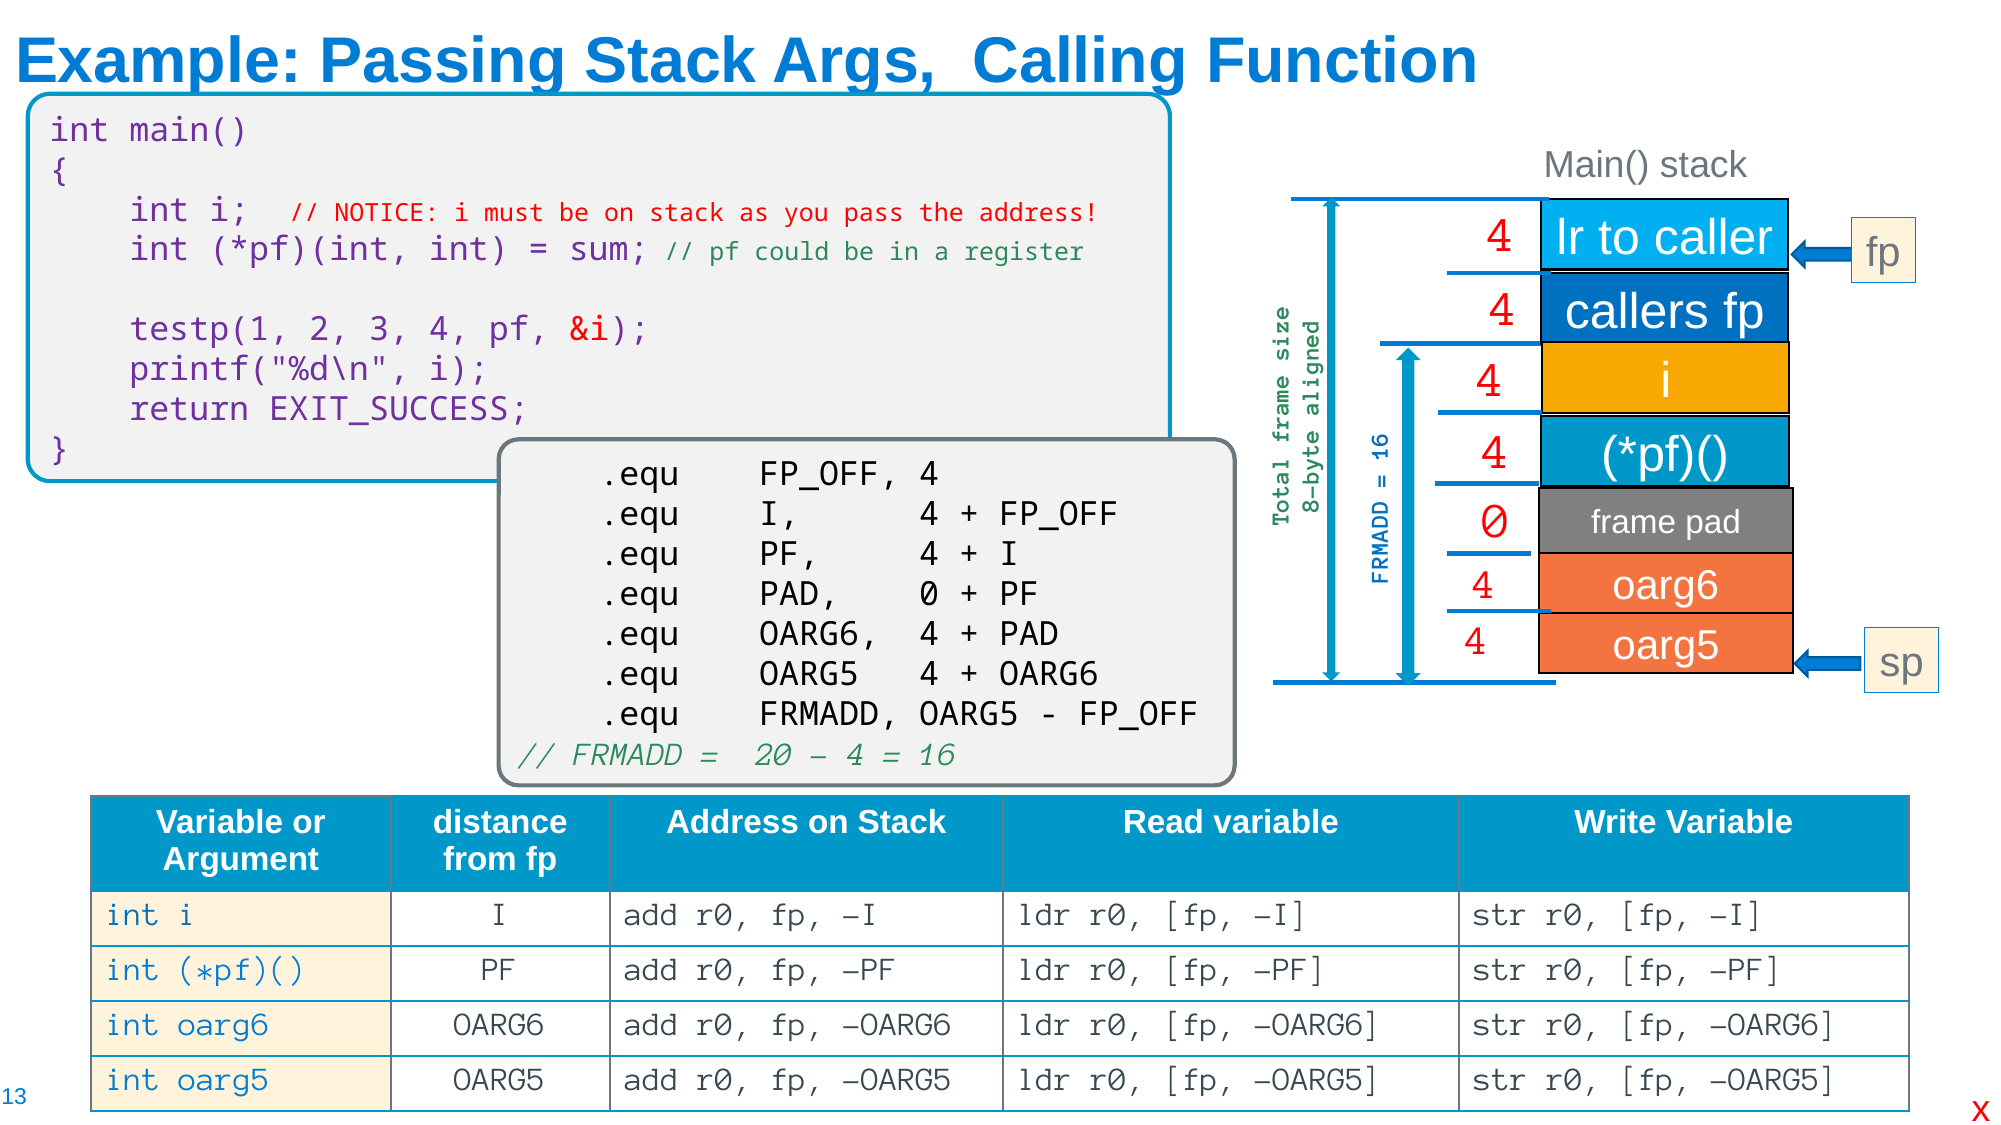

# Example: Passing Stack Args,  Calling Function
int main()
{
    int i;  // NOTICE: i must be on stack as you pass the address!
    int (*pf)(int, int) = sum; // pf could be in a register

    testp(1, 2, 3, 4, pf, &i);
    printf("%d\n", i);
    return EXIT_SUCCESS;
}
Main() stack
4
lr to caller
fp

4
callers fp
4
i

4
(*pf)()
0
FRMADD = 16
frame pad
4
oarg6
4
oarg5
sp

Total frame size
8-byte aligned
    .equ    FP_OFF, 4
    .equ    I,      4 + FP_OFF
    .equ    PF,     4 + I
    .equ    PAD,    0 + PF
    .equ    OARG6,  4 + PAD
    .equ    OARG5   4 + OARG6
    .equ    FRMADD, OARG5 - FP_OFF
// FRMADD =  20 - 4 = 16
| Variable or Argument | distance from fp | Address on Stack | Read variable | Write Variable |
| --- | --- | --- | --- | --- |
| int i | I | add r0, fp, -I | ldr r0, [fp, -I] | str r0, [fp, -I] |
| int (\*pf)() | PF | add r0, fp, -PF | ldr r0, [fp, -PF] | str r0, [fp, -PF] |
| int oarg6 | OARG6 | add r0, fp, -OARG6 | ldr r0, [fp, -OARG6] | str r0, [fp, -OARG6] |
| int oarg5 | OARG5 | add r0, fp, -OARG5 | ldr r0, [fp, -OARG5] | str r0, [fp, -OARG5] |
x